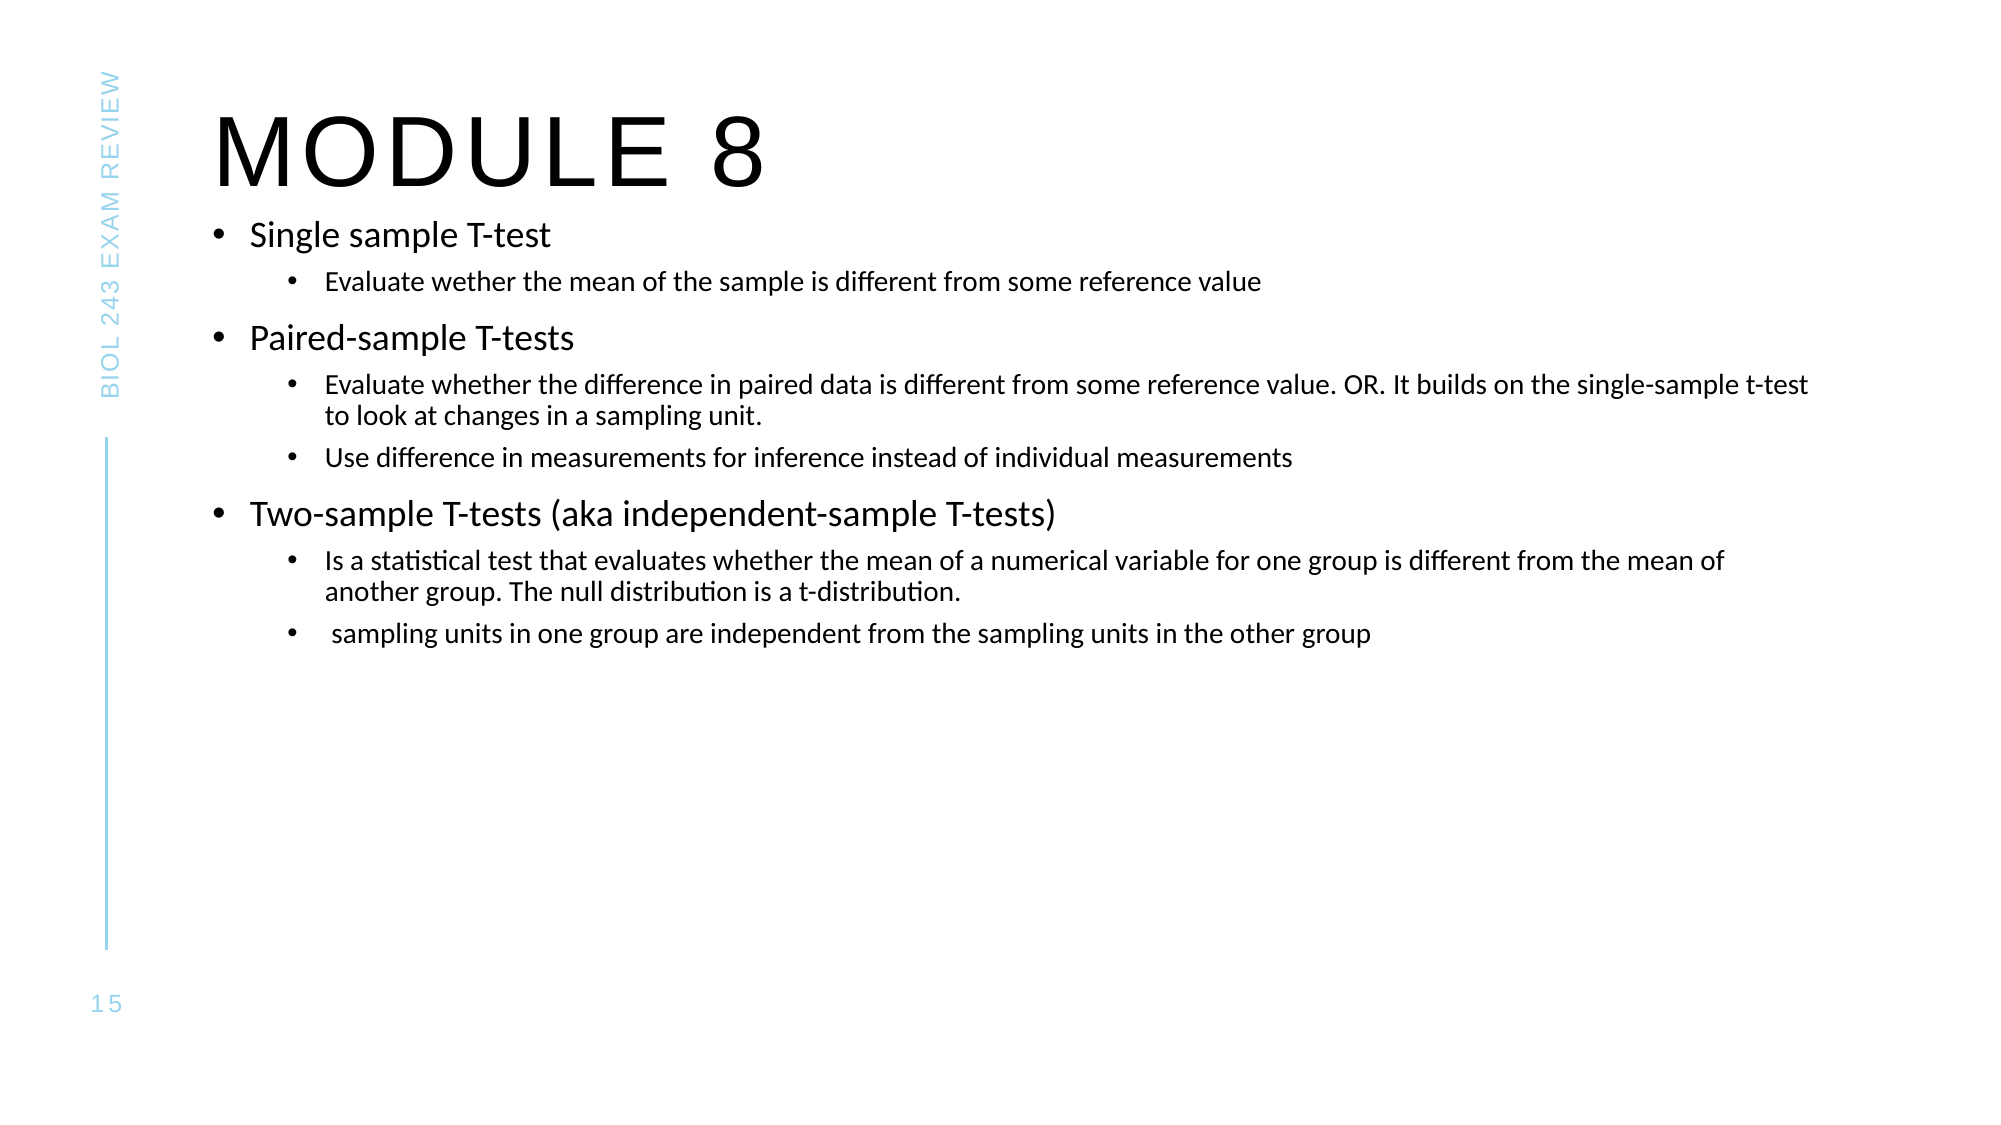

# Module 8
Biol 243 Exam Review
Single sample T-test
Evaluate wether the mean of the sample is different from some reference value
Paired-sample T-tests
Evaluate whether the difference in paired data is different from some reference value. OR. It builds on the single-sample t-test to look at changes in a sampling unit.
Use difference in measurements for inference instead of individual measurements
Two-sample T-tests (aka independent-sample T-tests)
Is a statistical test that evaluates whether the mean of a numerical variable for one group is different from the mean of another group. The null distribution is a t-distribution.
 sampling units in one group are independent from the sampling units in the other group
15